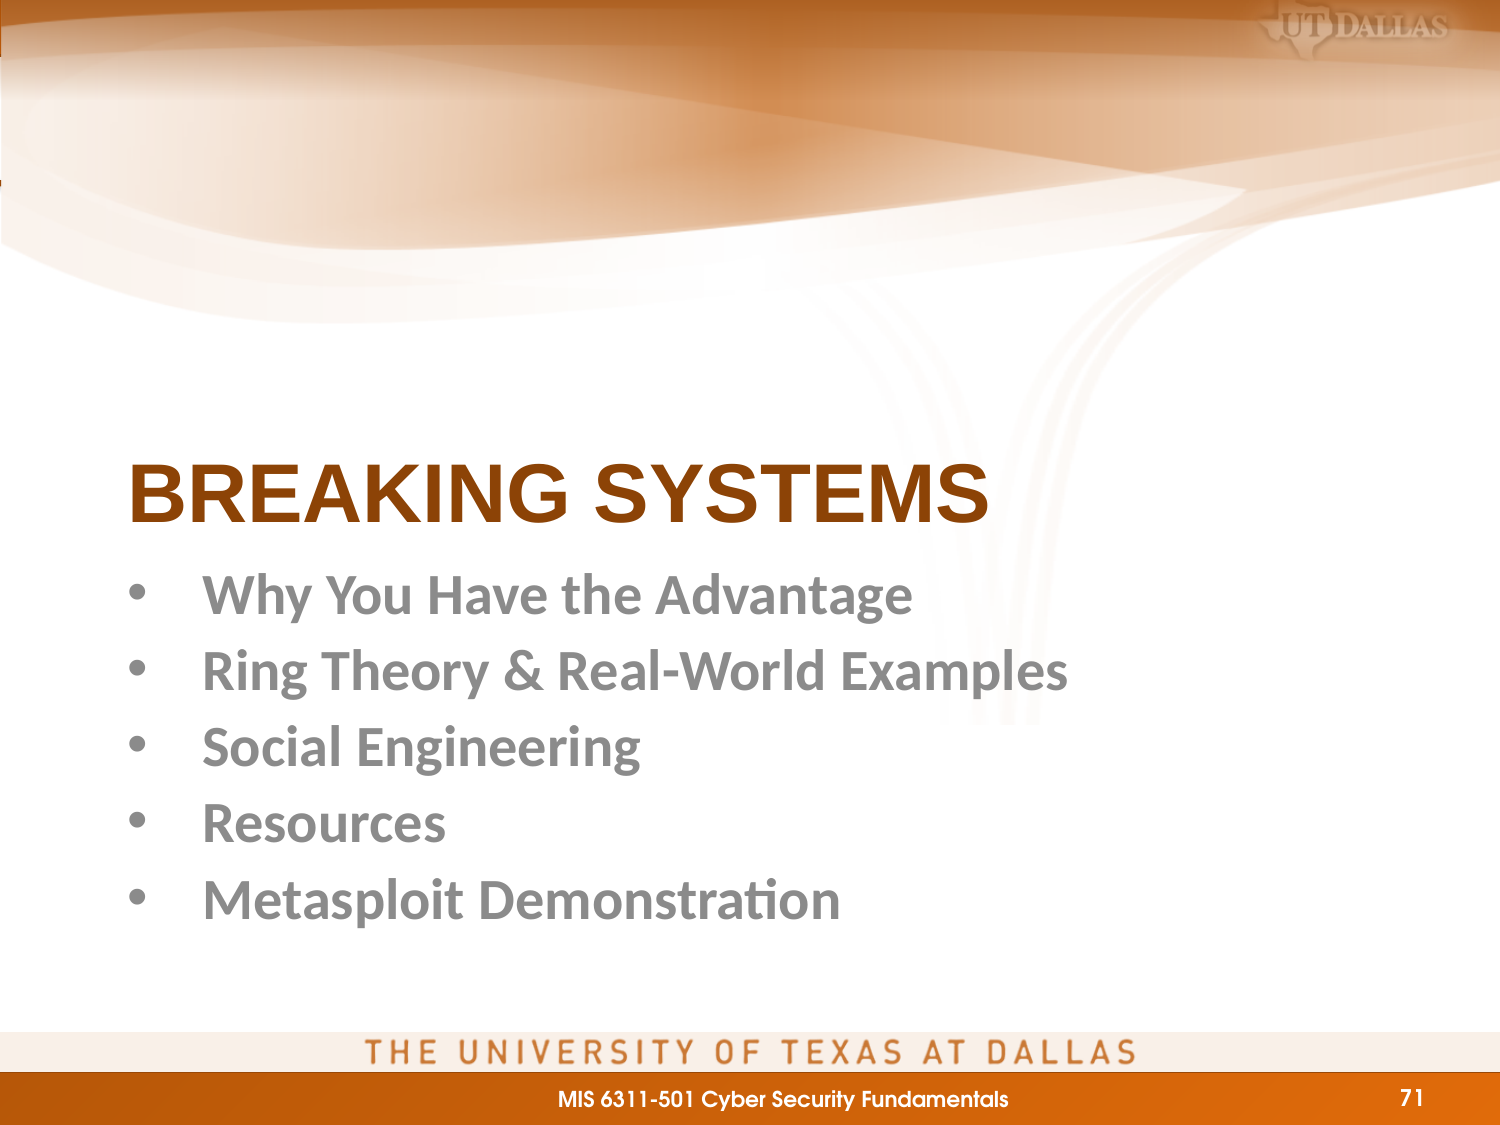

# Breaking Systems
Why You Have the Advantage
Ring Theory & Real-World Examples
Social Engineering
Resources
Metasploit Demonstration

71